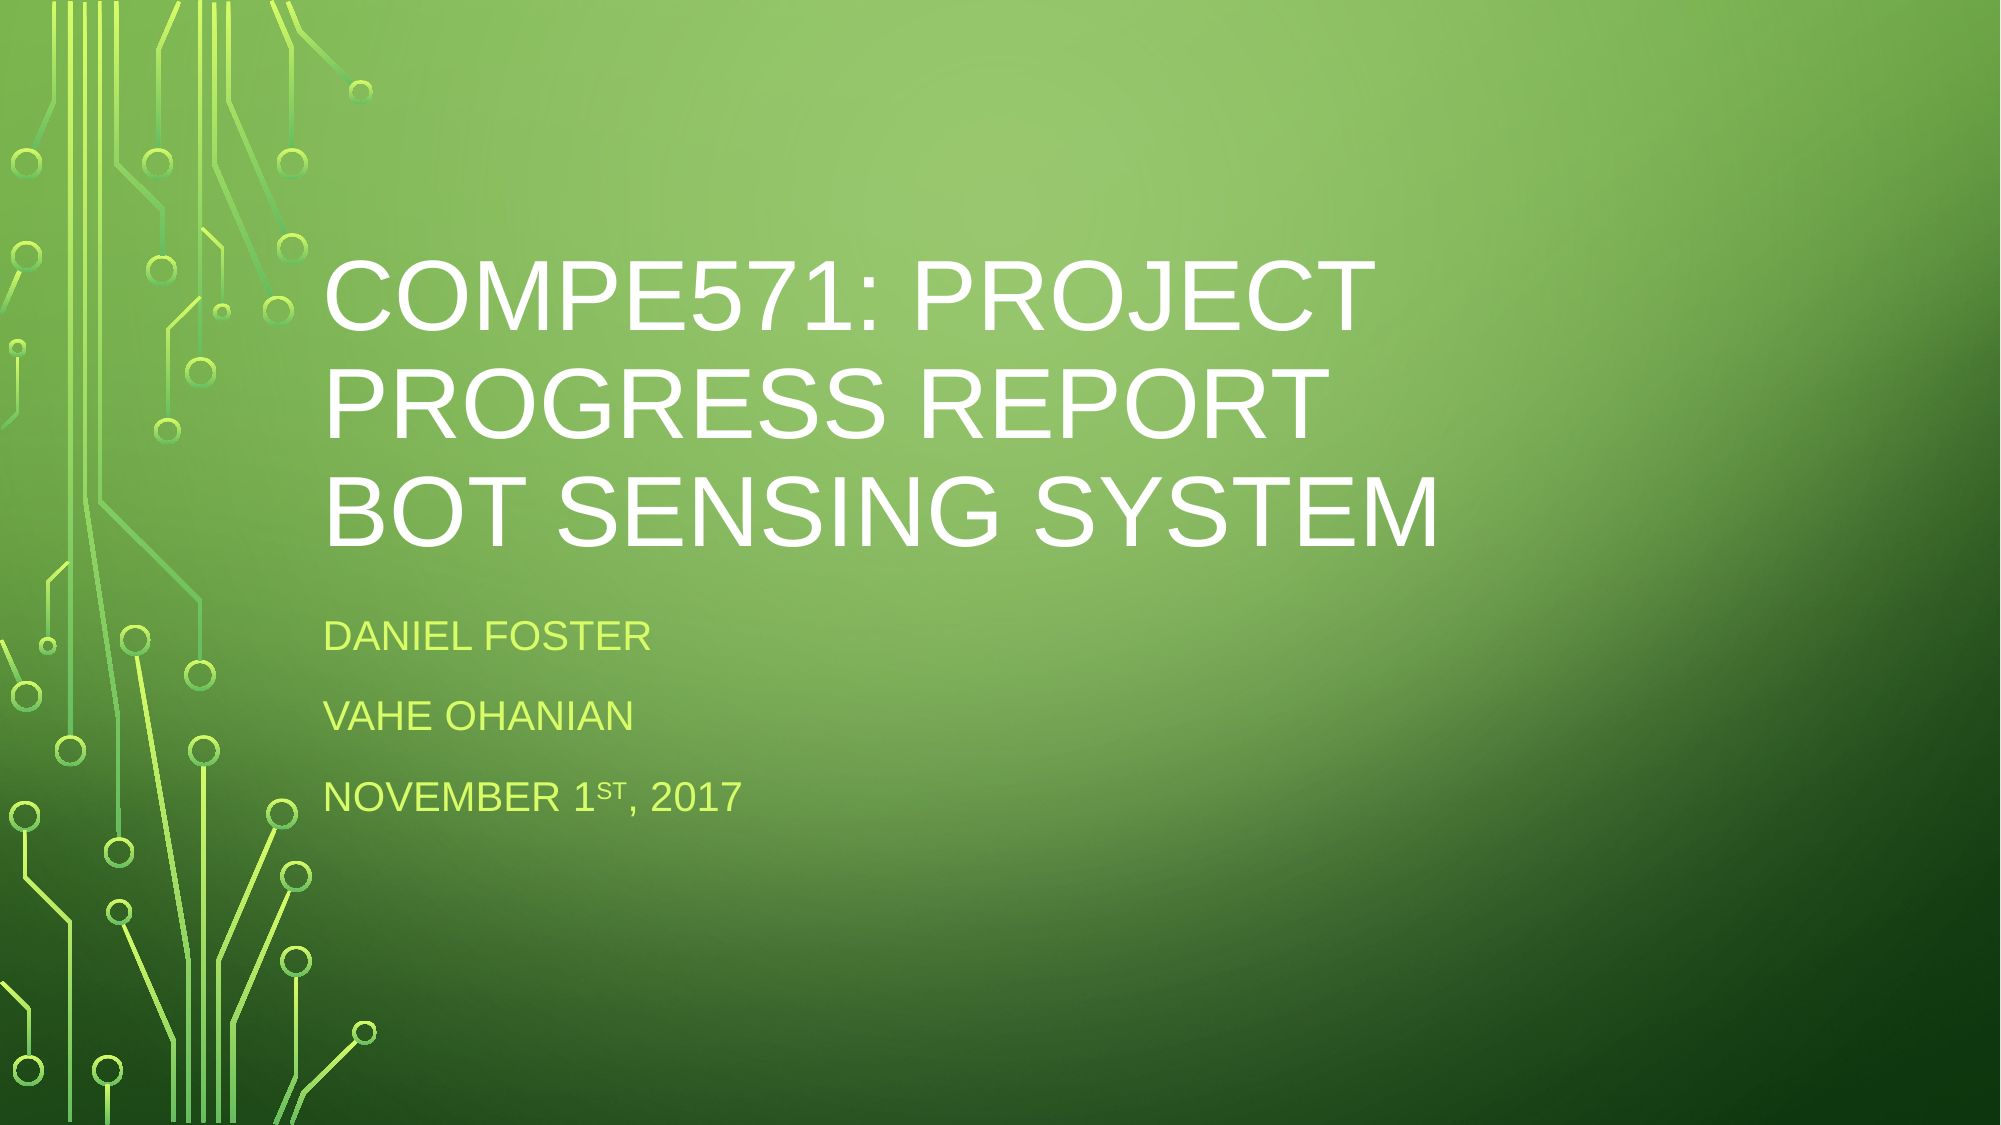

# CompE571: Project Progress Report Bot Sensing System
Daniel Foster
Vahe Ohanian
November 1st, 2017